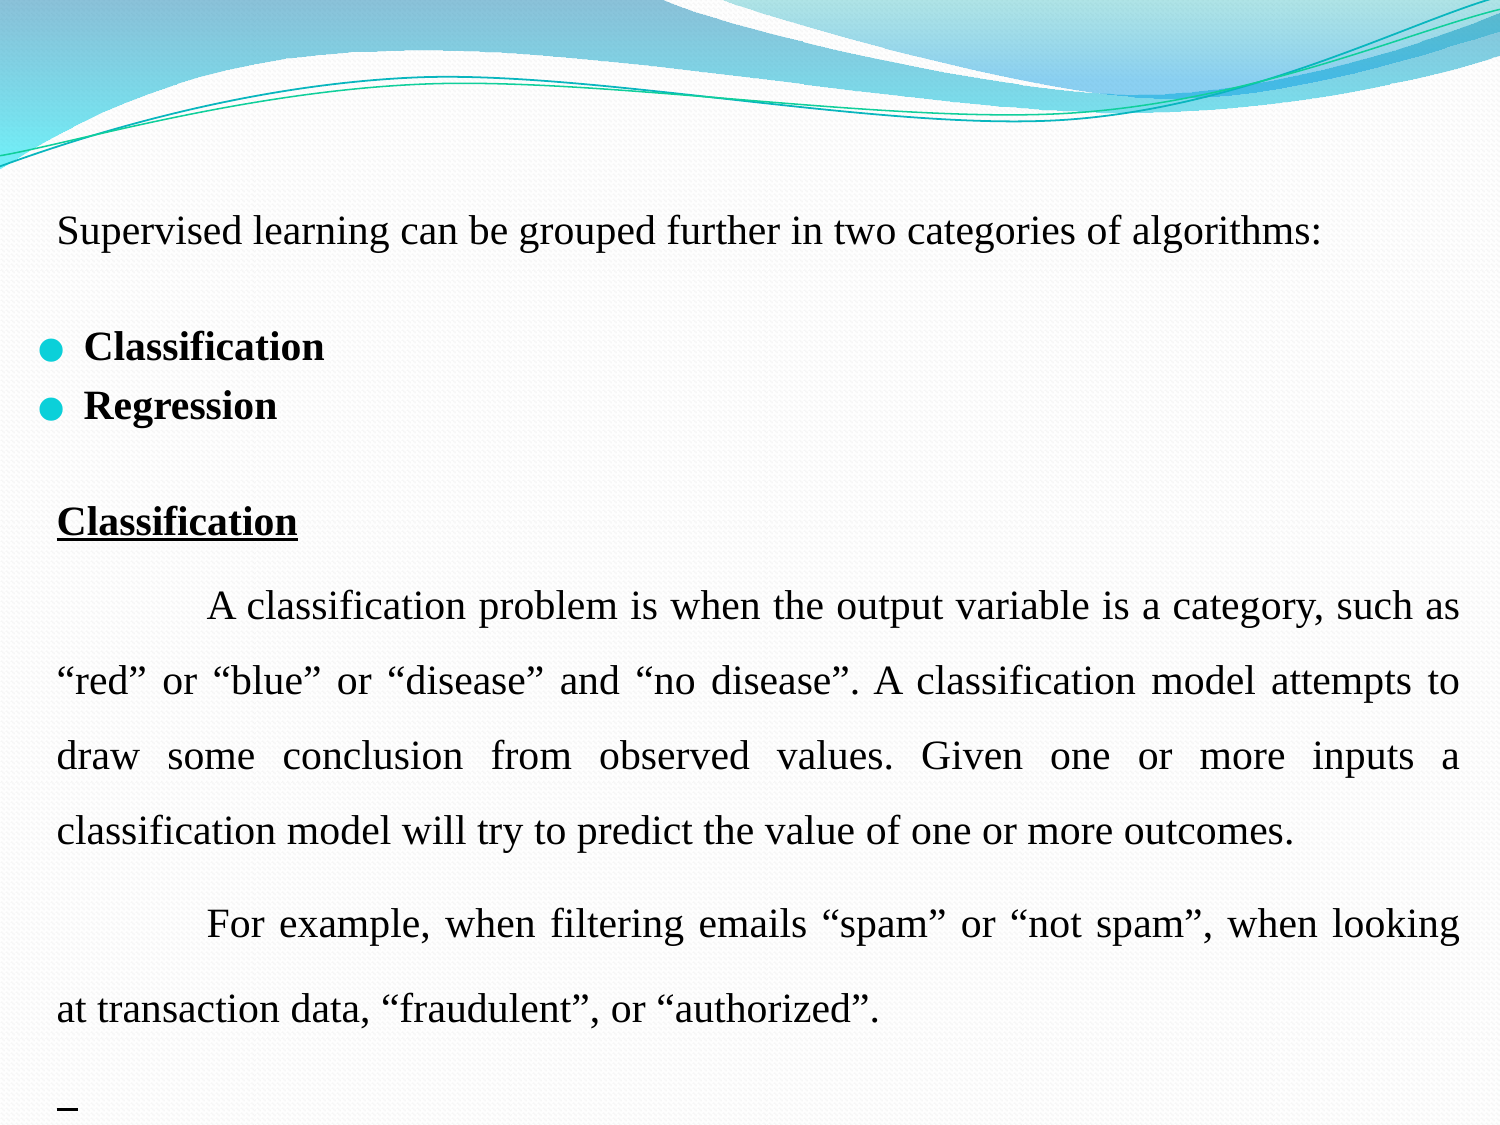

Supervised learning can be grouped further in two categories of algorithms:

Classification
Regression

Classification
	A classification problem is when the output variable is a category, such as “red” or “blue” or “disease” and “no disease”. A classification model attempts to draw some conclusion from observed values. Given one or more inputs a classification model will try to predict the value of one or more outcomes.
	For example, when filtering emails “spam” or “not spam”, when looking at transaction data, “fraudulent”, or “authorized”.